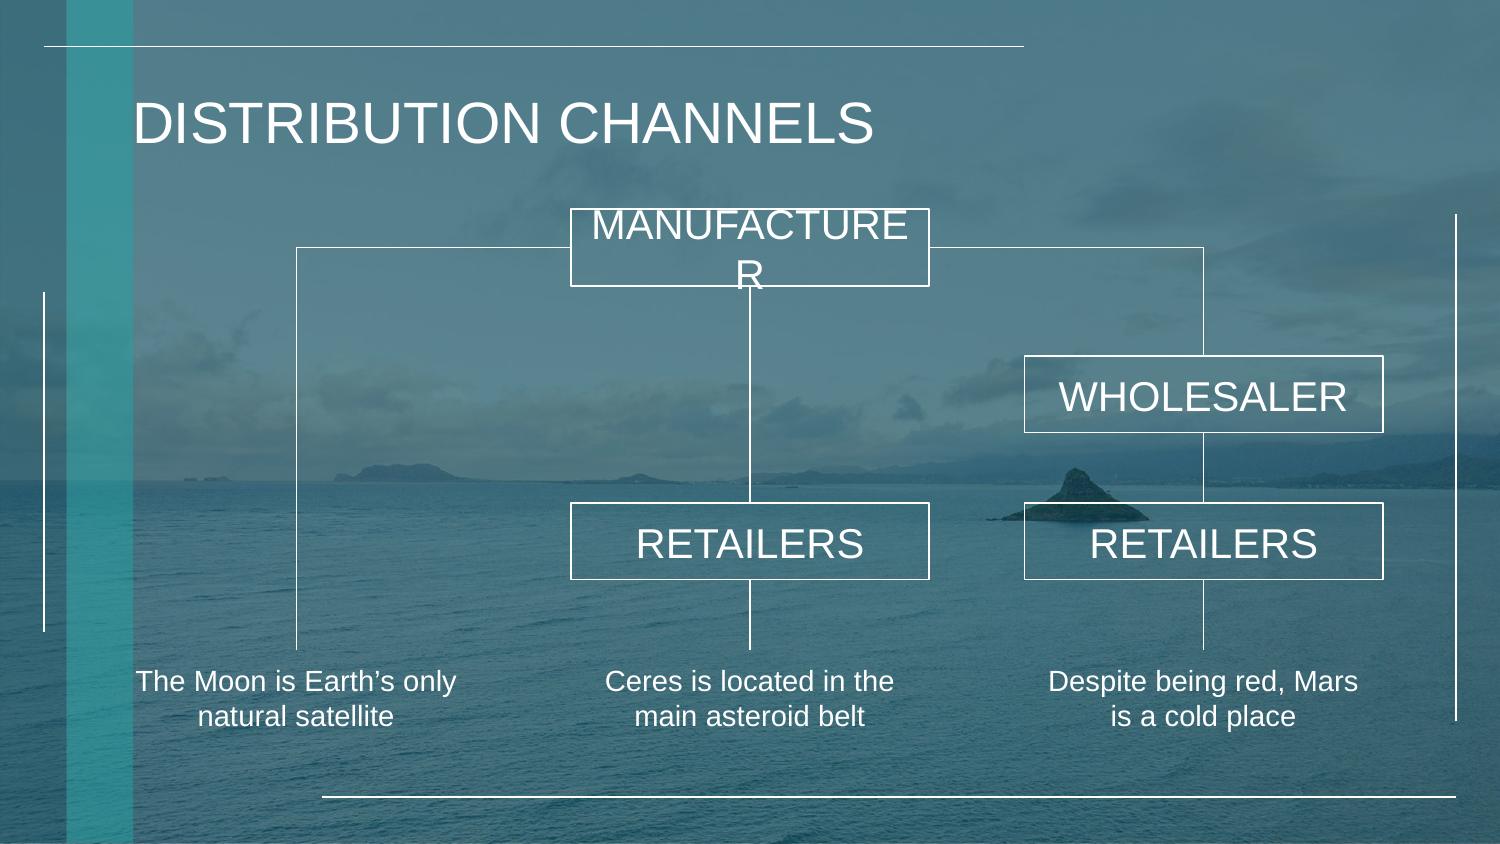

# DISTRIBUTION CHANNELS
MANUFACTURER
WHOLESALER
RETAILERS
RETAILERS
The Moon is Earth’s only natural satellite
Ceres is located in the main asteroid belt
Despite being red, Mars is a cold place